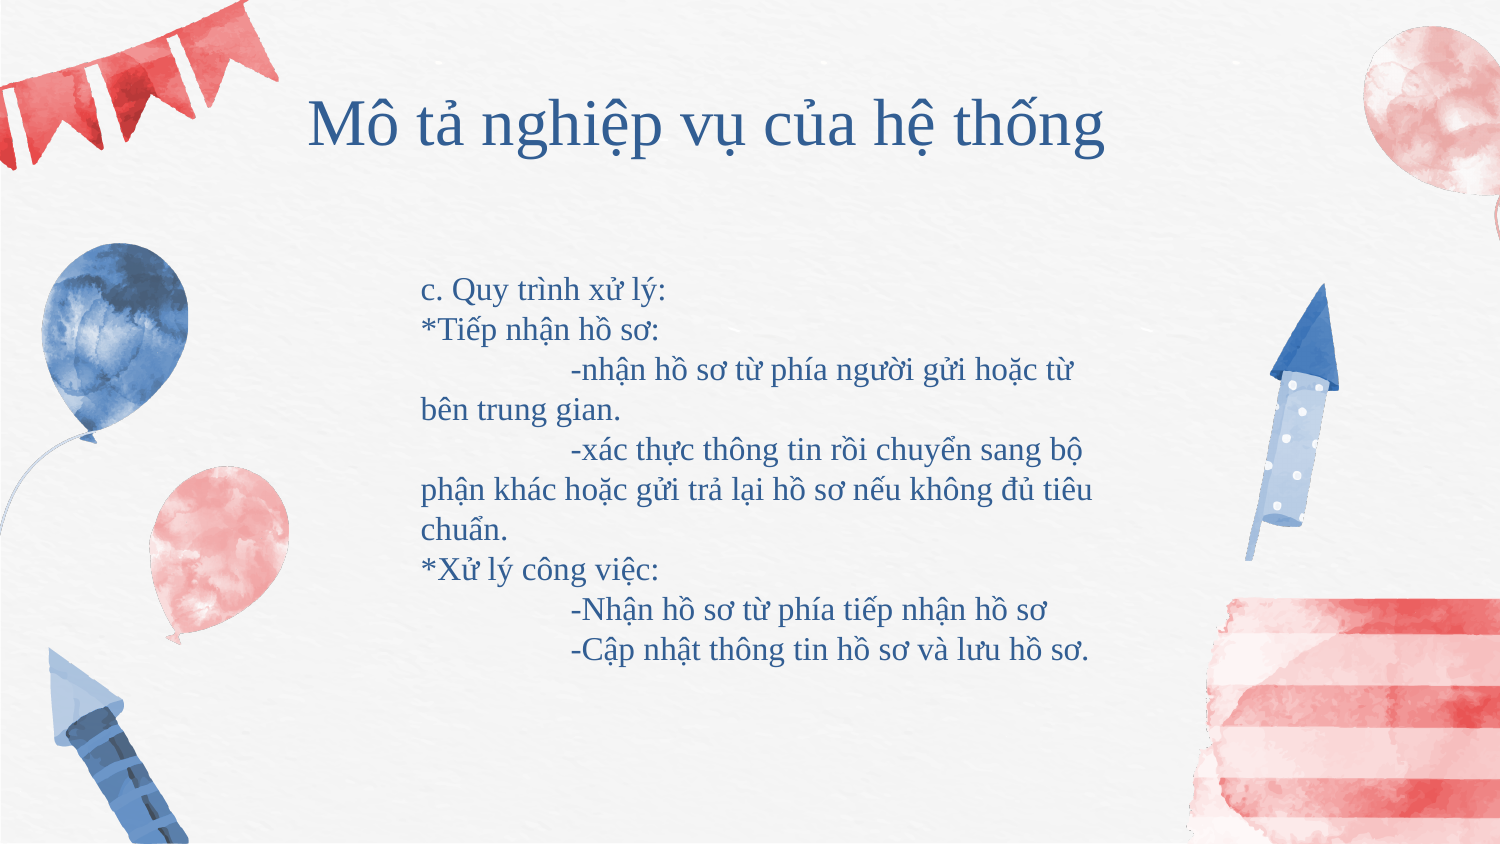

# Mô tả nghiệp vụ của hệ thống
c. Quy trình xử lý:
*Tiếp nhận hồ sơ:
	-nhận hồ sơ từ phía người gửi hoặc từ bên trung gian.
	-xác thực thông tin rồi chuyển sang bộ phận khác hoặc gửi trả lại hồ sơ nếu không đủ tiêu chuẩn.
*Xử lý công việc:
	-Nhận hồ sơ từ phía tiếp nhận hồ sơ
	-Cập nhật thông tin hồ sơ và lưu hồ sơ.